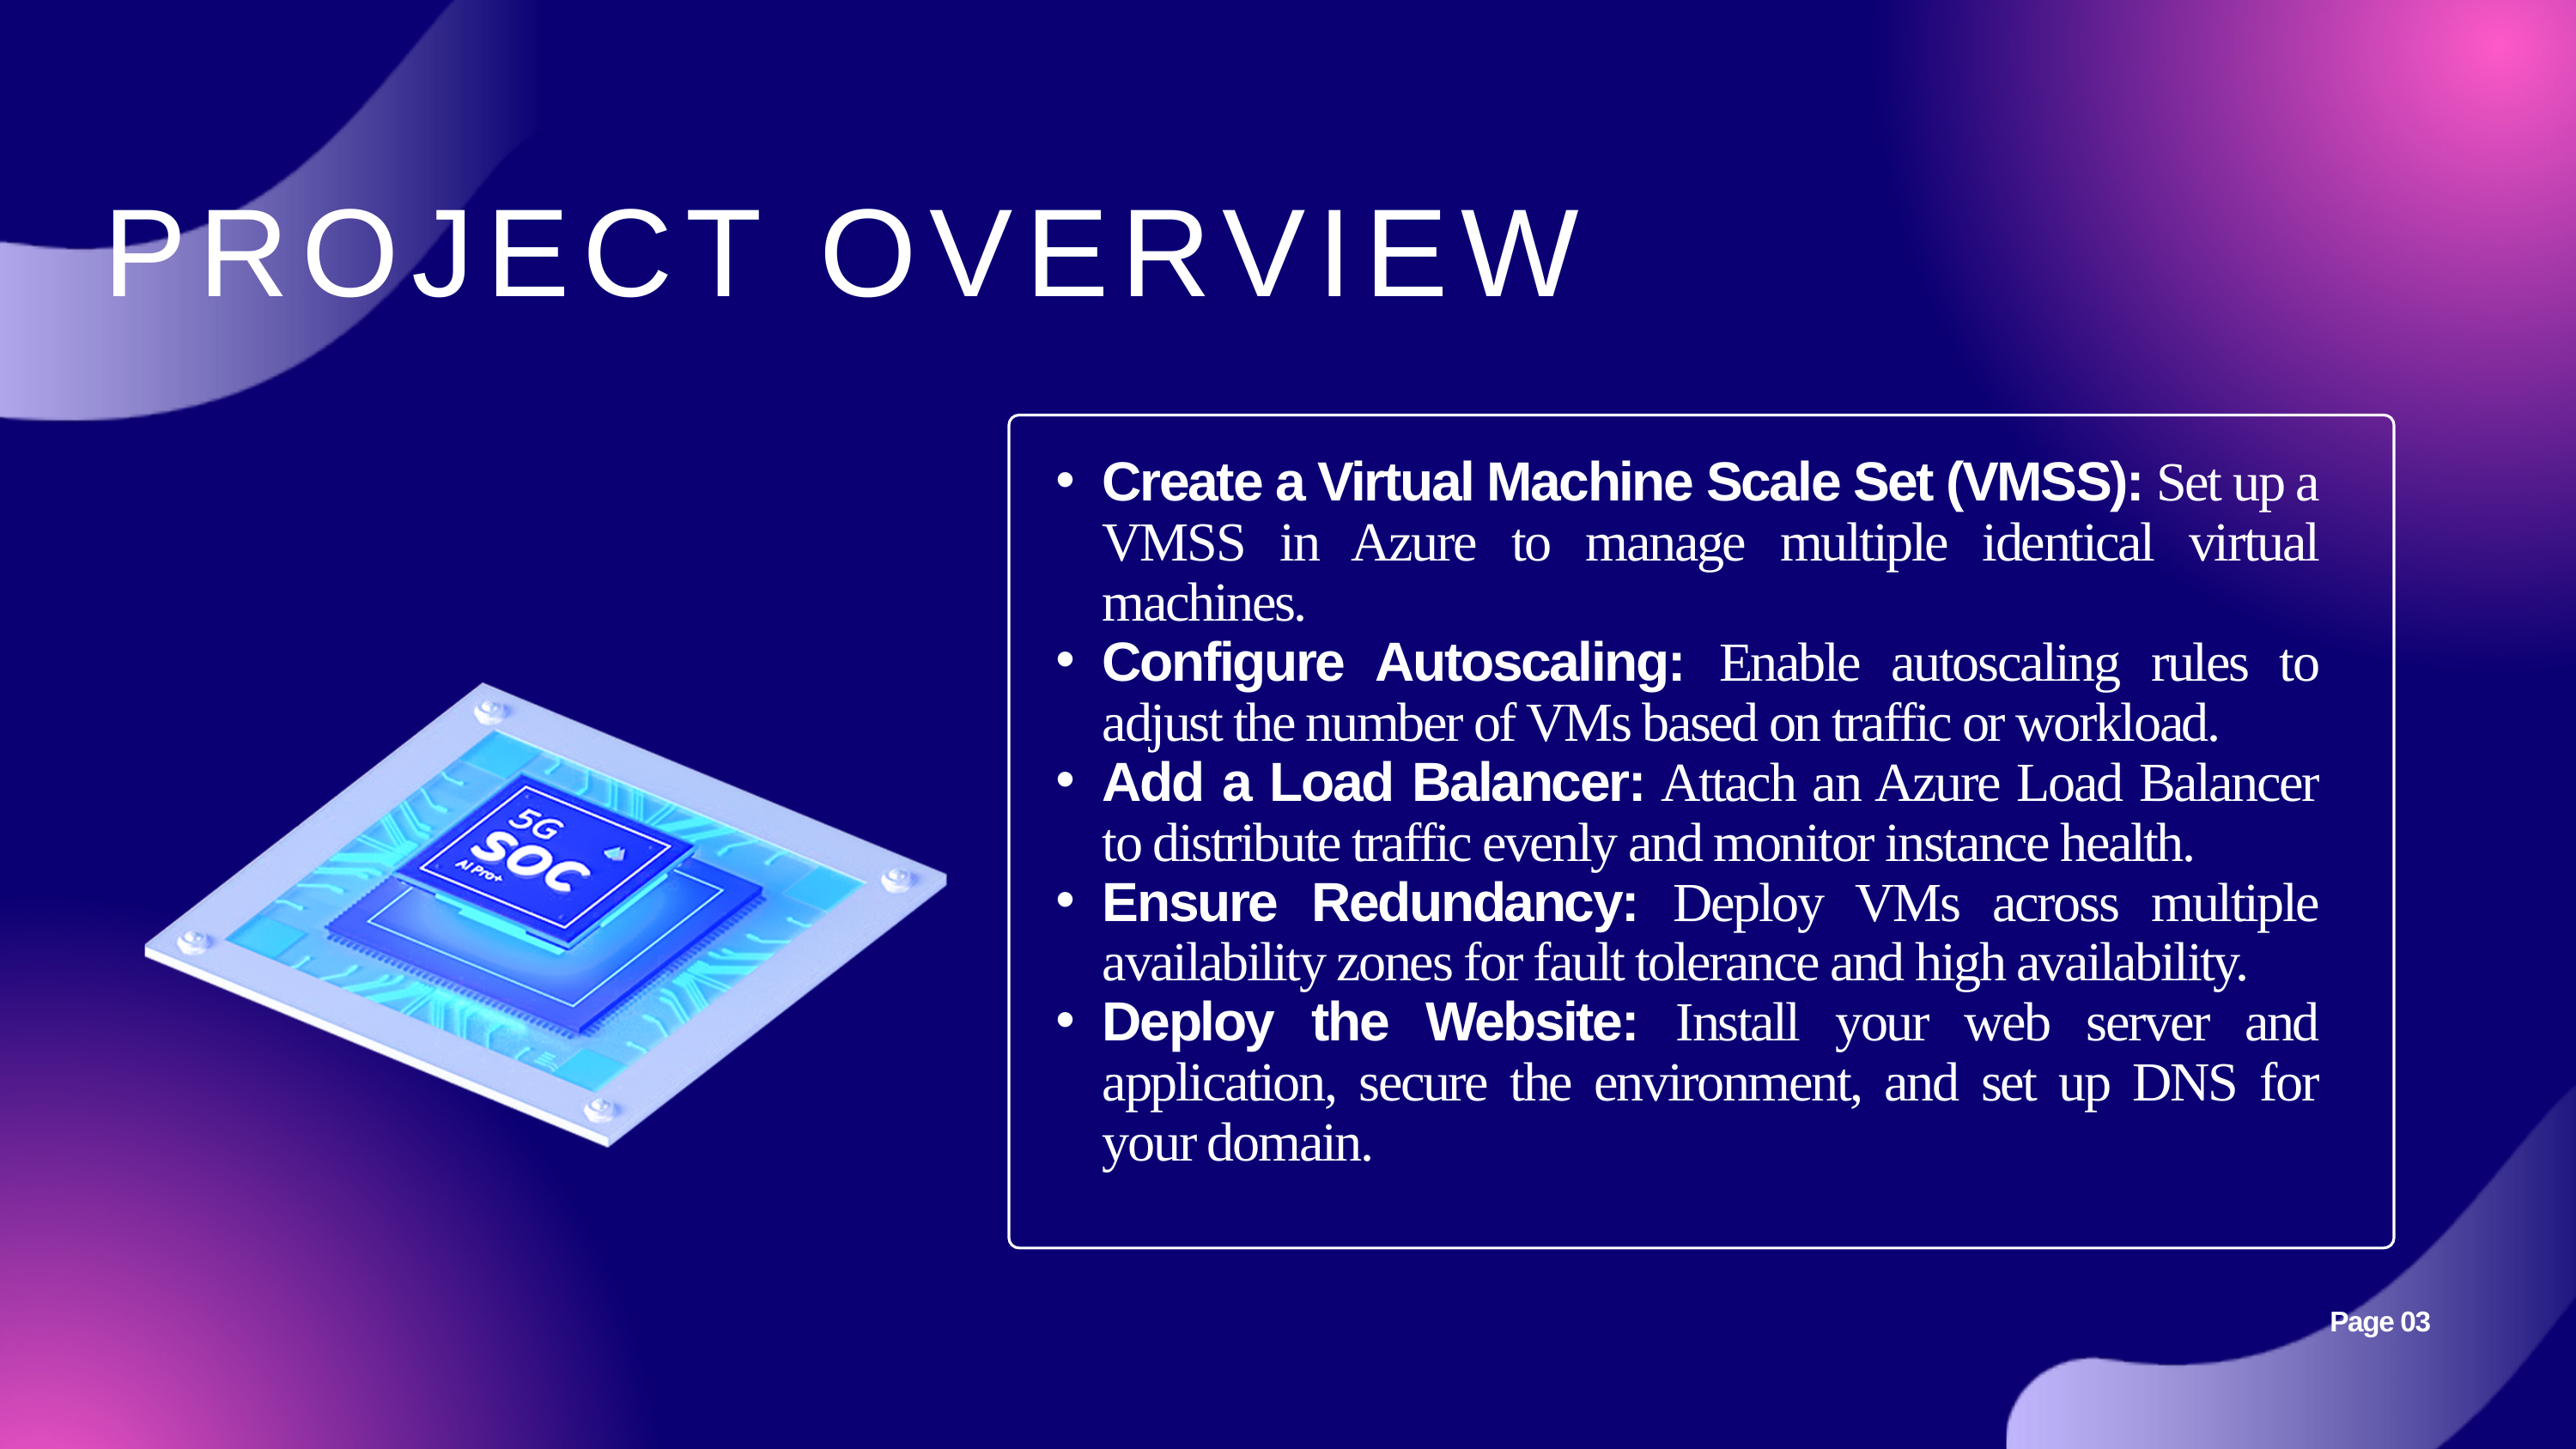

PROJECT OVERVIEW

Create a Virtual Machine Scale Set (VMSS): Set up a VMSS in Azure to manage multiple identical virtual machines.
Configure Autoscaling: Enable autoscaling rules to adjust the number of VMs based on traffic or workload.
Add a Load Balancer: Attach an Azure Load Balancer to distribute traffic evenly and monitor instance health.
Ensure Redundancy: Deploy VMs across multiple availability zones for fault tolerance and high availability.
Deploy the Website: Install your web server and application, secure the environment, and set up DNS for your domain.

Page 03